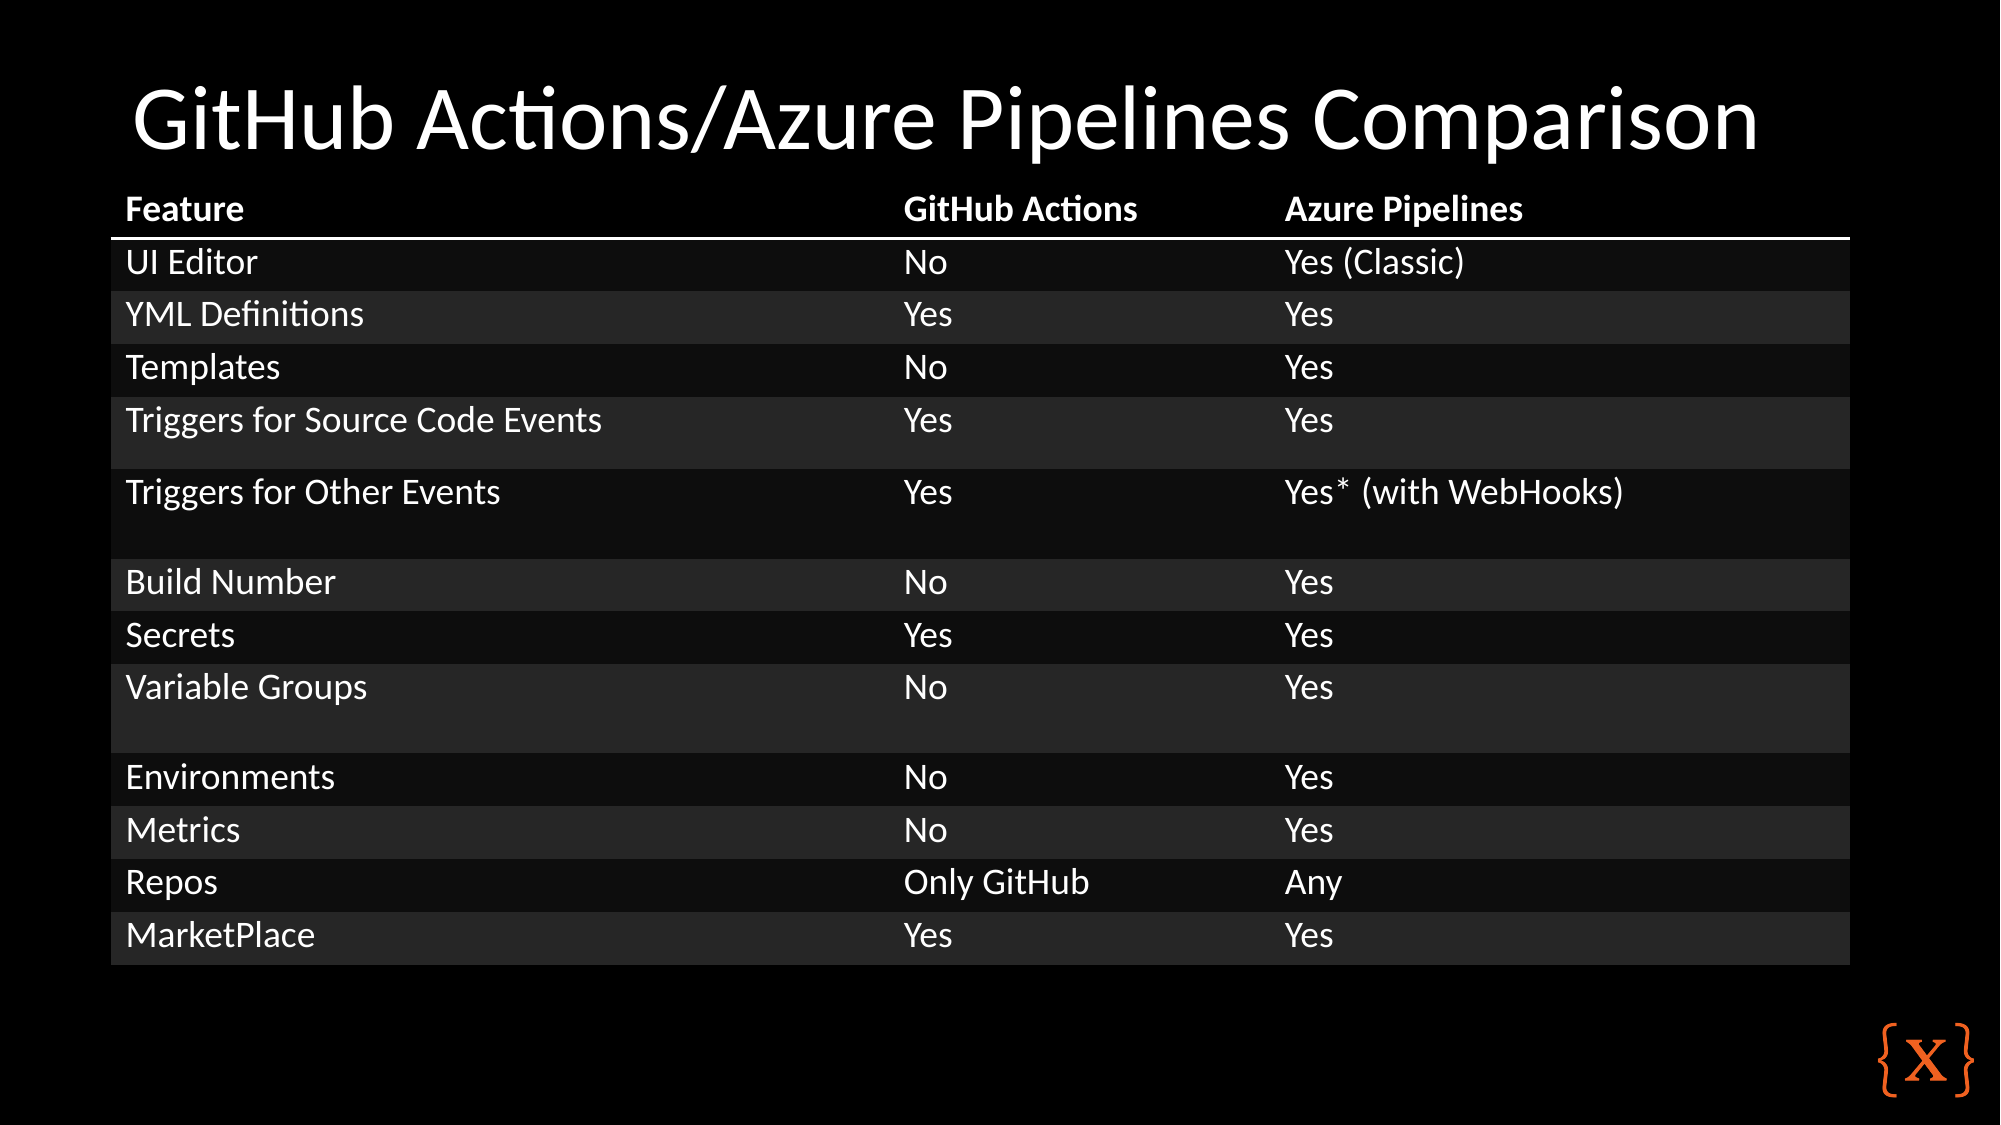

# GitHub Actions/Azure Pipelines Comparison
| Feature | GitHub Actions | Azure Pipelines |
| --- | --- | --- |
| UI Editor | No | Yes (Classic) |
| YML Definitions | Yes | Yes |
| Templates | No | Yes |
| Triggers for Source Code Events | Yes | Yes |
| Triggers for Other Events | Yes | Yes\* (with WebHooks) |
| Build Number | No | Yes |
| Secrets | Yes | Yes |
| Variable Groups | No | Yes |
| Environments | No | Yes |
| Metrics | No | Yes |
| Repos | Only GitHub | Any |
| MarketPlace | Yes | Yes |